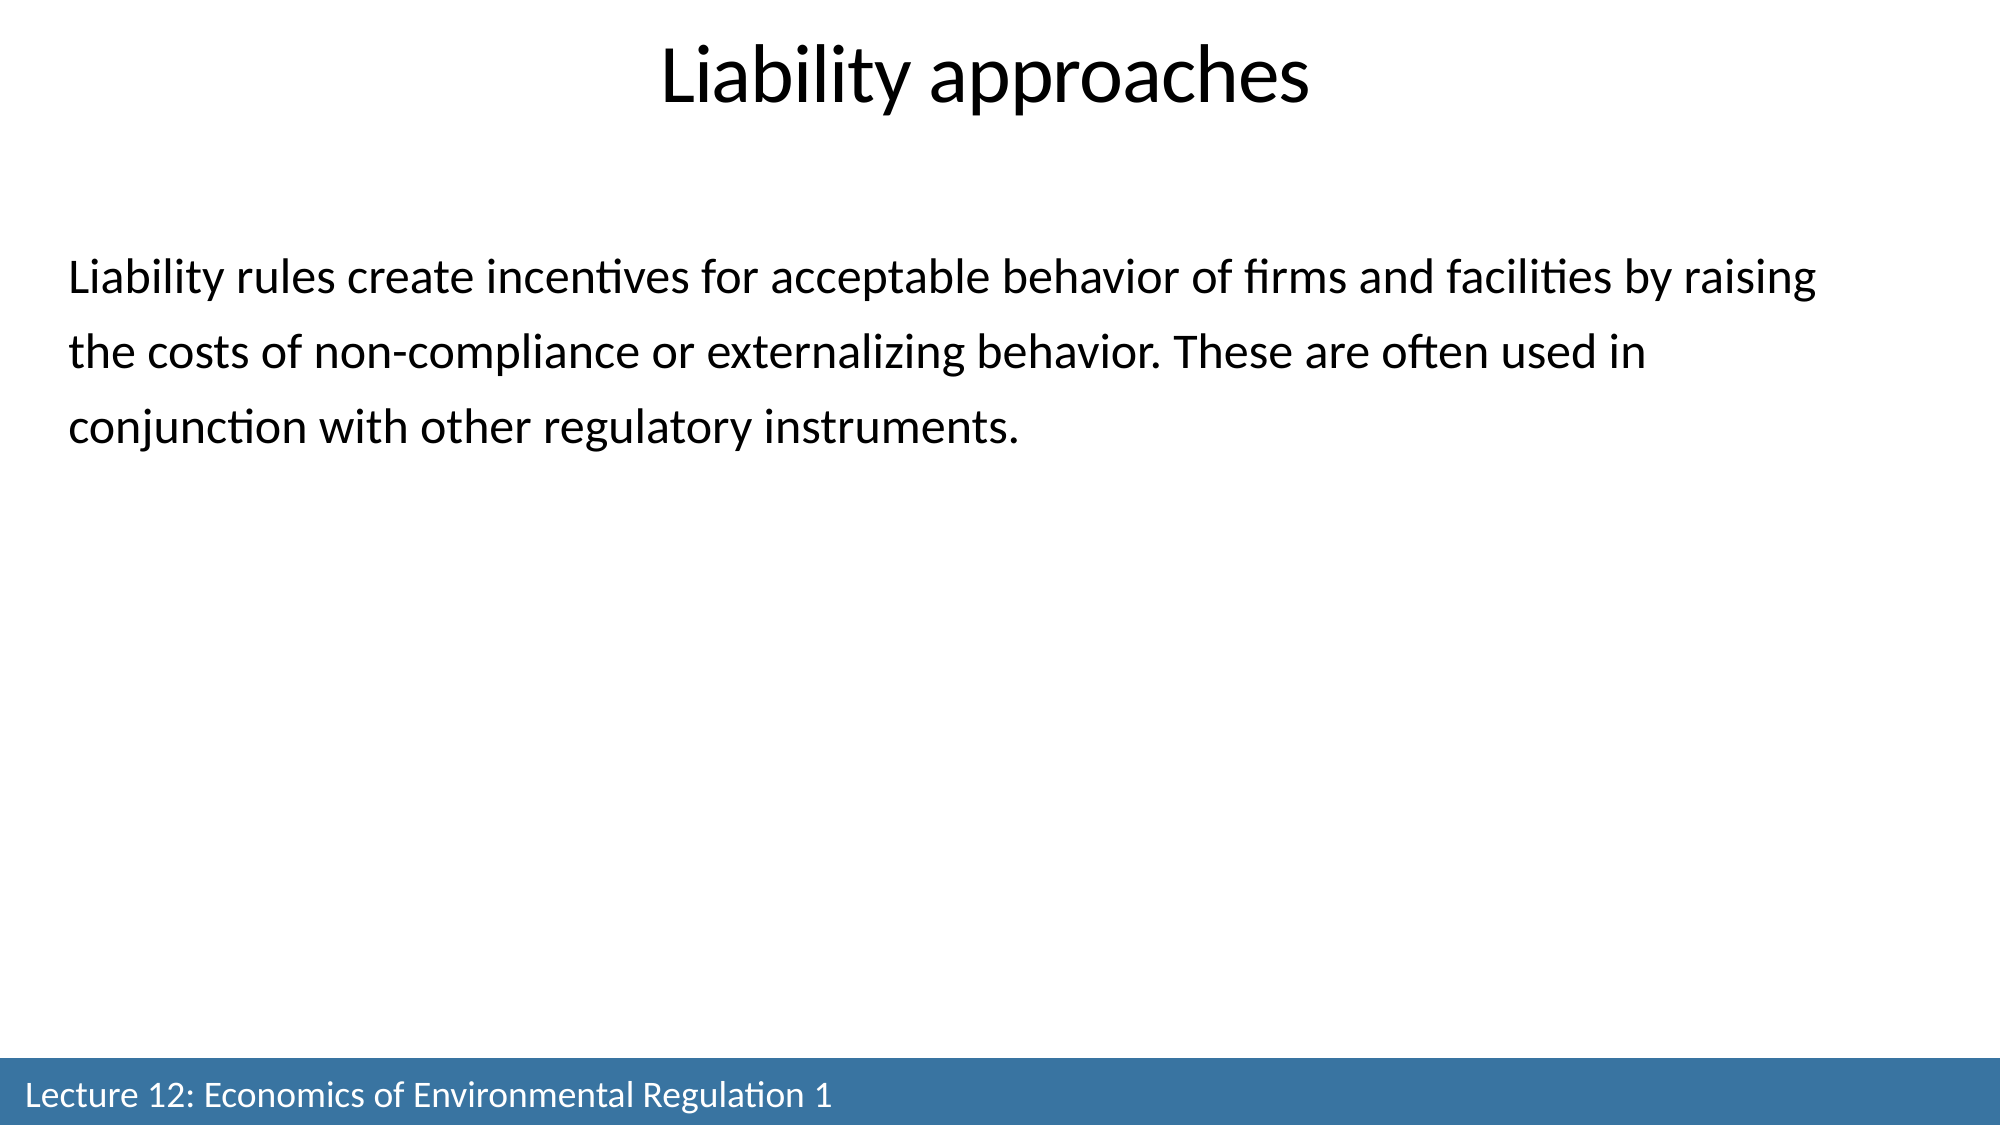

Liability approaches
Liability rules create incentives for acceptable behavior of firms and facilities by raising the costs of non-compliance or externalizing behavior. These are often used in conjunction with other regulatory instruments.